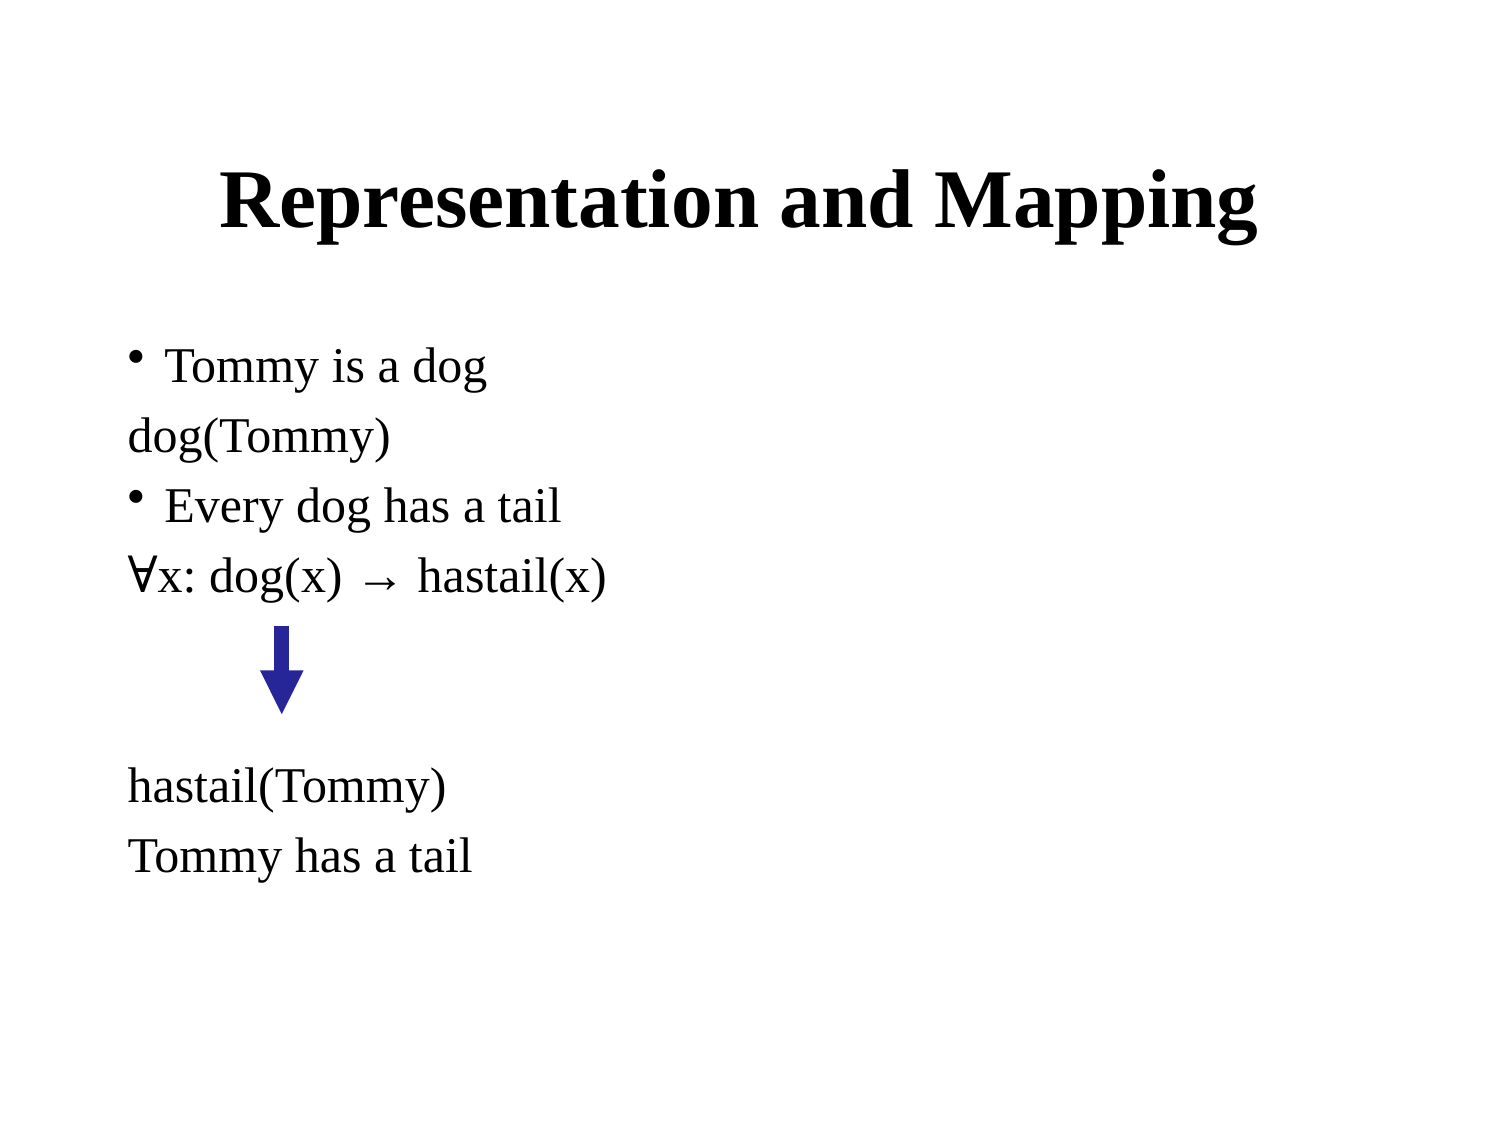

# Representation and Mapping
Tommy is a dog
dog(Tommy)
Every dog has a tail
∀x: dog(x) → hastail(x)

hastail(Tommy)
Tommy has a tail